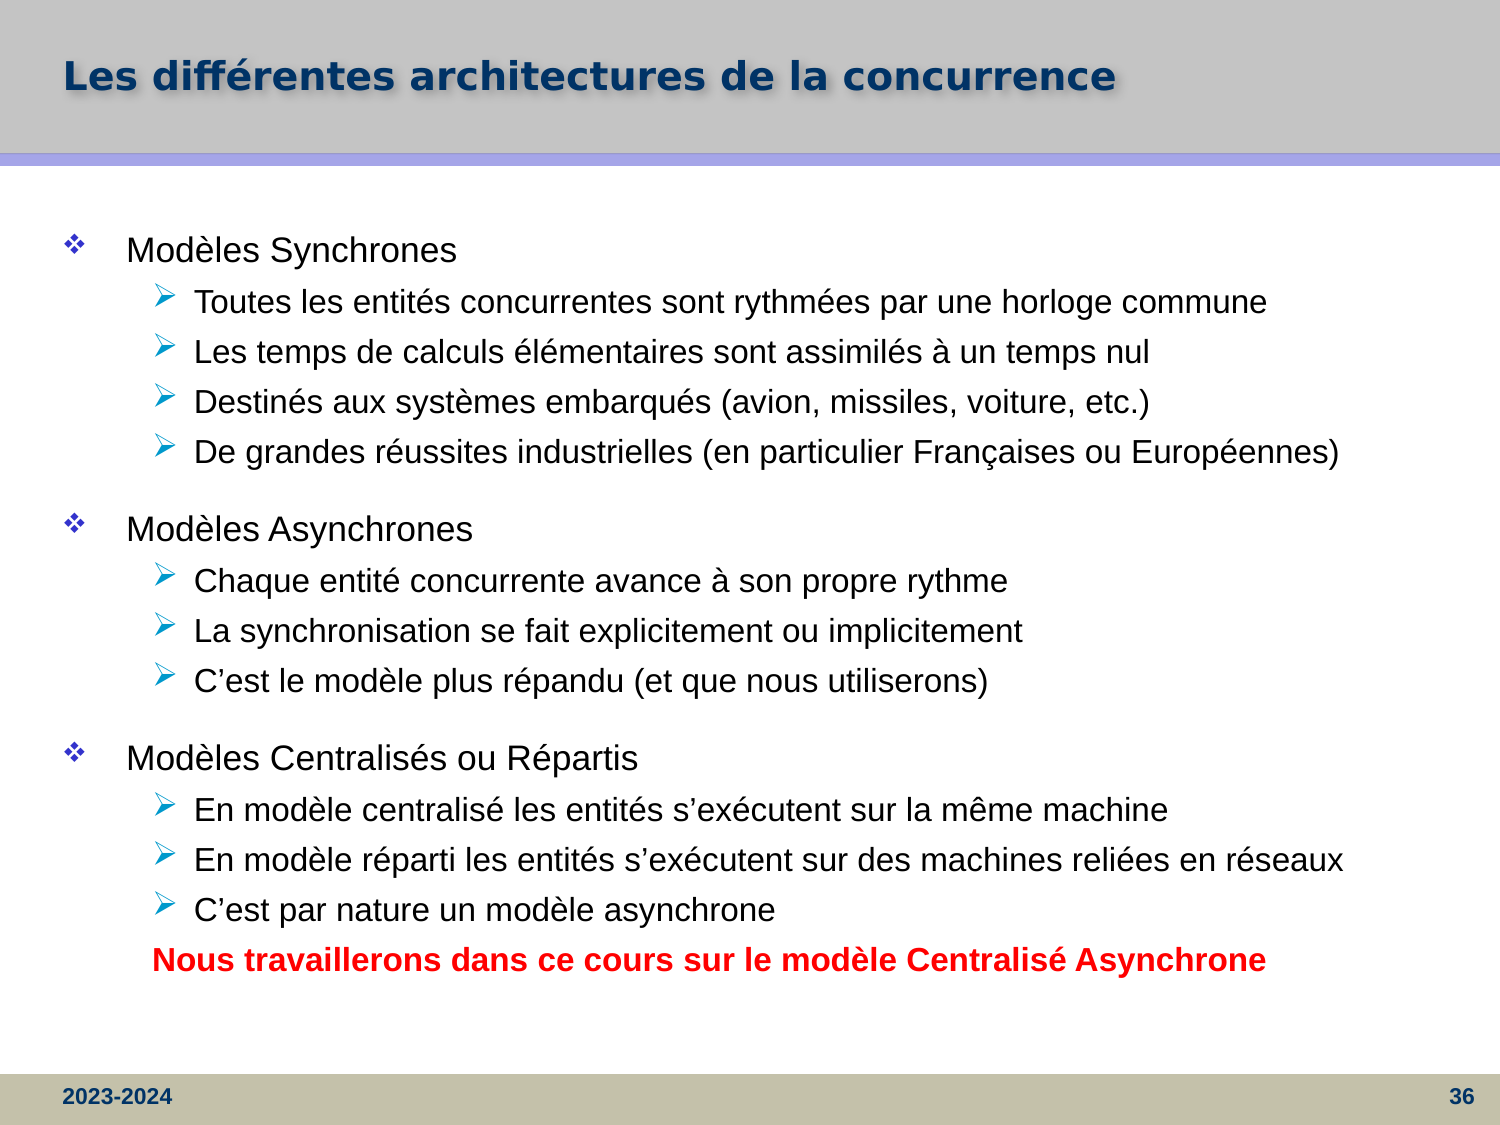

# Les différentes architectures de la concurrence
Modèles Synchrones
Toutes les entités concurrentes sont rythmées par une horloge commune
Les temps de calculs élémentaires sont assimilés à un temps nul
Destinés aux systèmes embarqués (avion, missiles, voiture, etc.)
De grandes réussites industrielles (en particulier Françaises ou Européennes)
Modèles Asynchrones
Chaque entité concurrente avance à son propre rythme
La synchronisation se fait explicitement ou implicitement
C’est le modèle plus répandu (et que nous utiliserons)
Modèles Centralisés ou Répartis
En modèle centralisé les entités s’exécutent sur la même machine
En modèle réparti les entités s’exécutent sur des machines reliées en réseaux
C’est par nature un modèle asynchrone
Nous travaillerons dans ce cours sur le modèle Centralisé Asynchrone